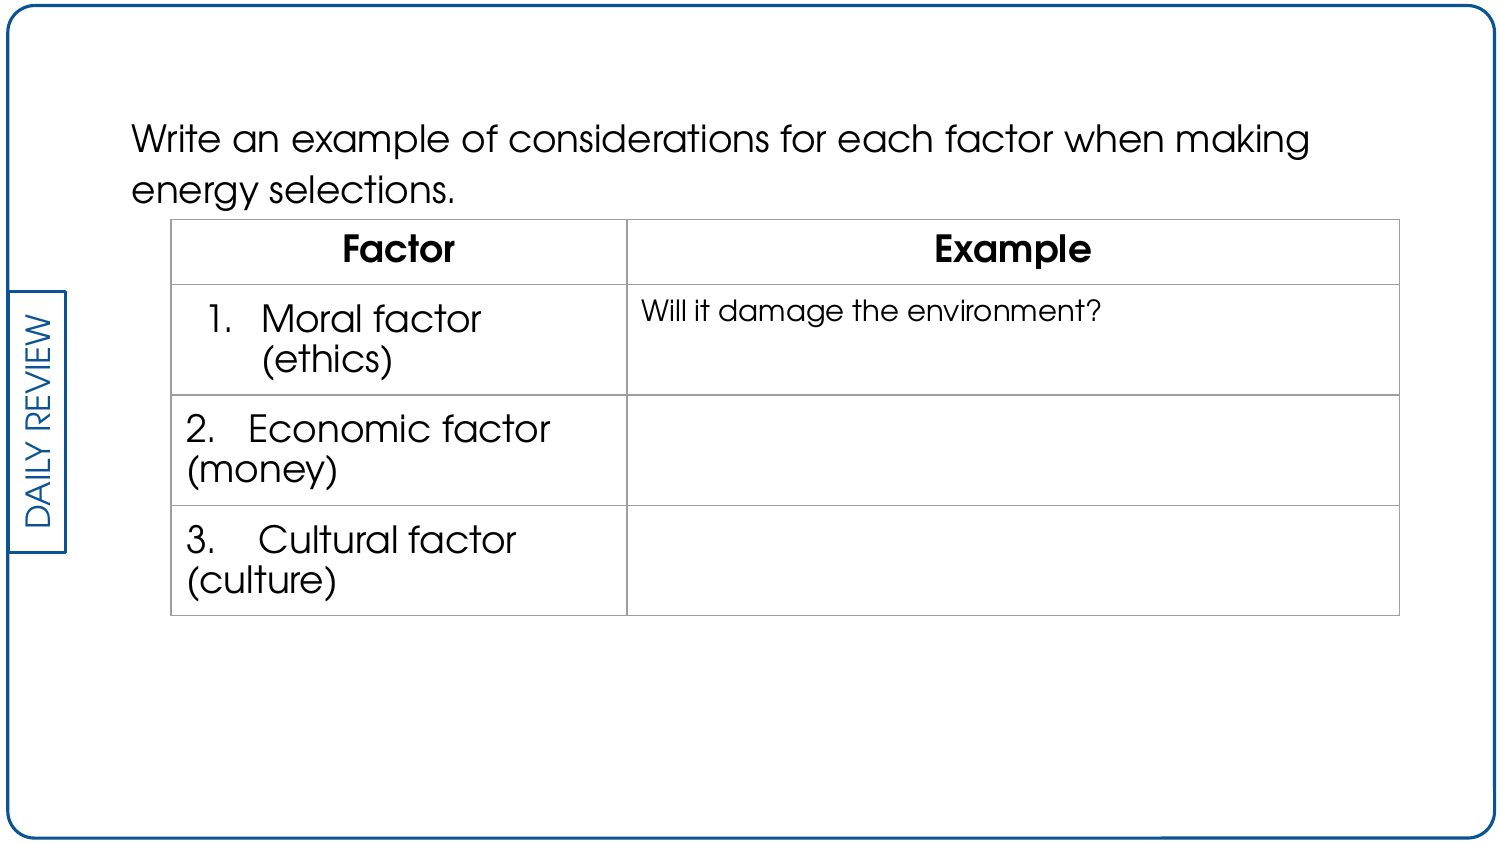

Write an example of considerations for each factor when making energy selections.
| Factor | Example |
| --- | --- |
| Moral factor (ethics) | Will it damage the environment? |
| 2. Economic factor (money) |  |
| 3. Cultural factor (culture) |  |